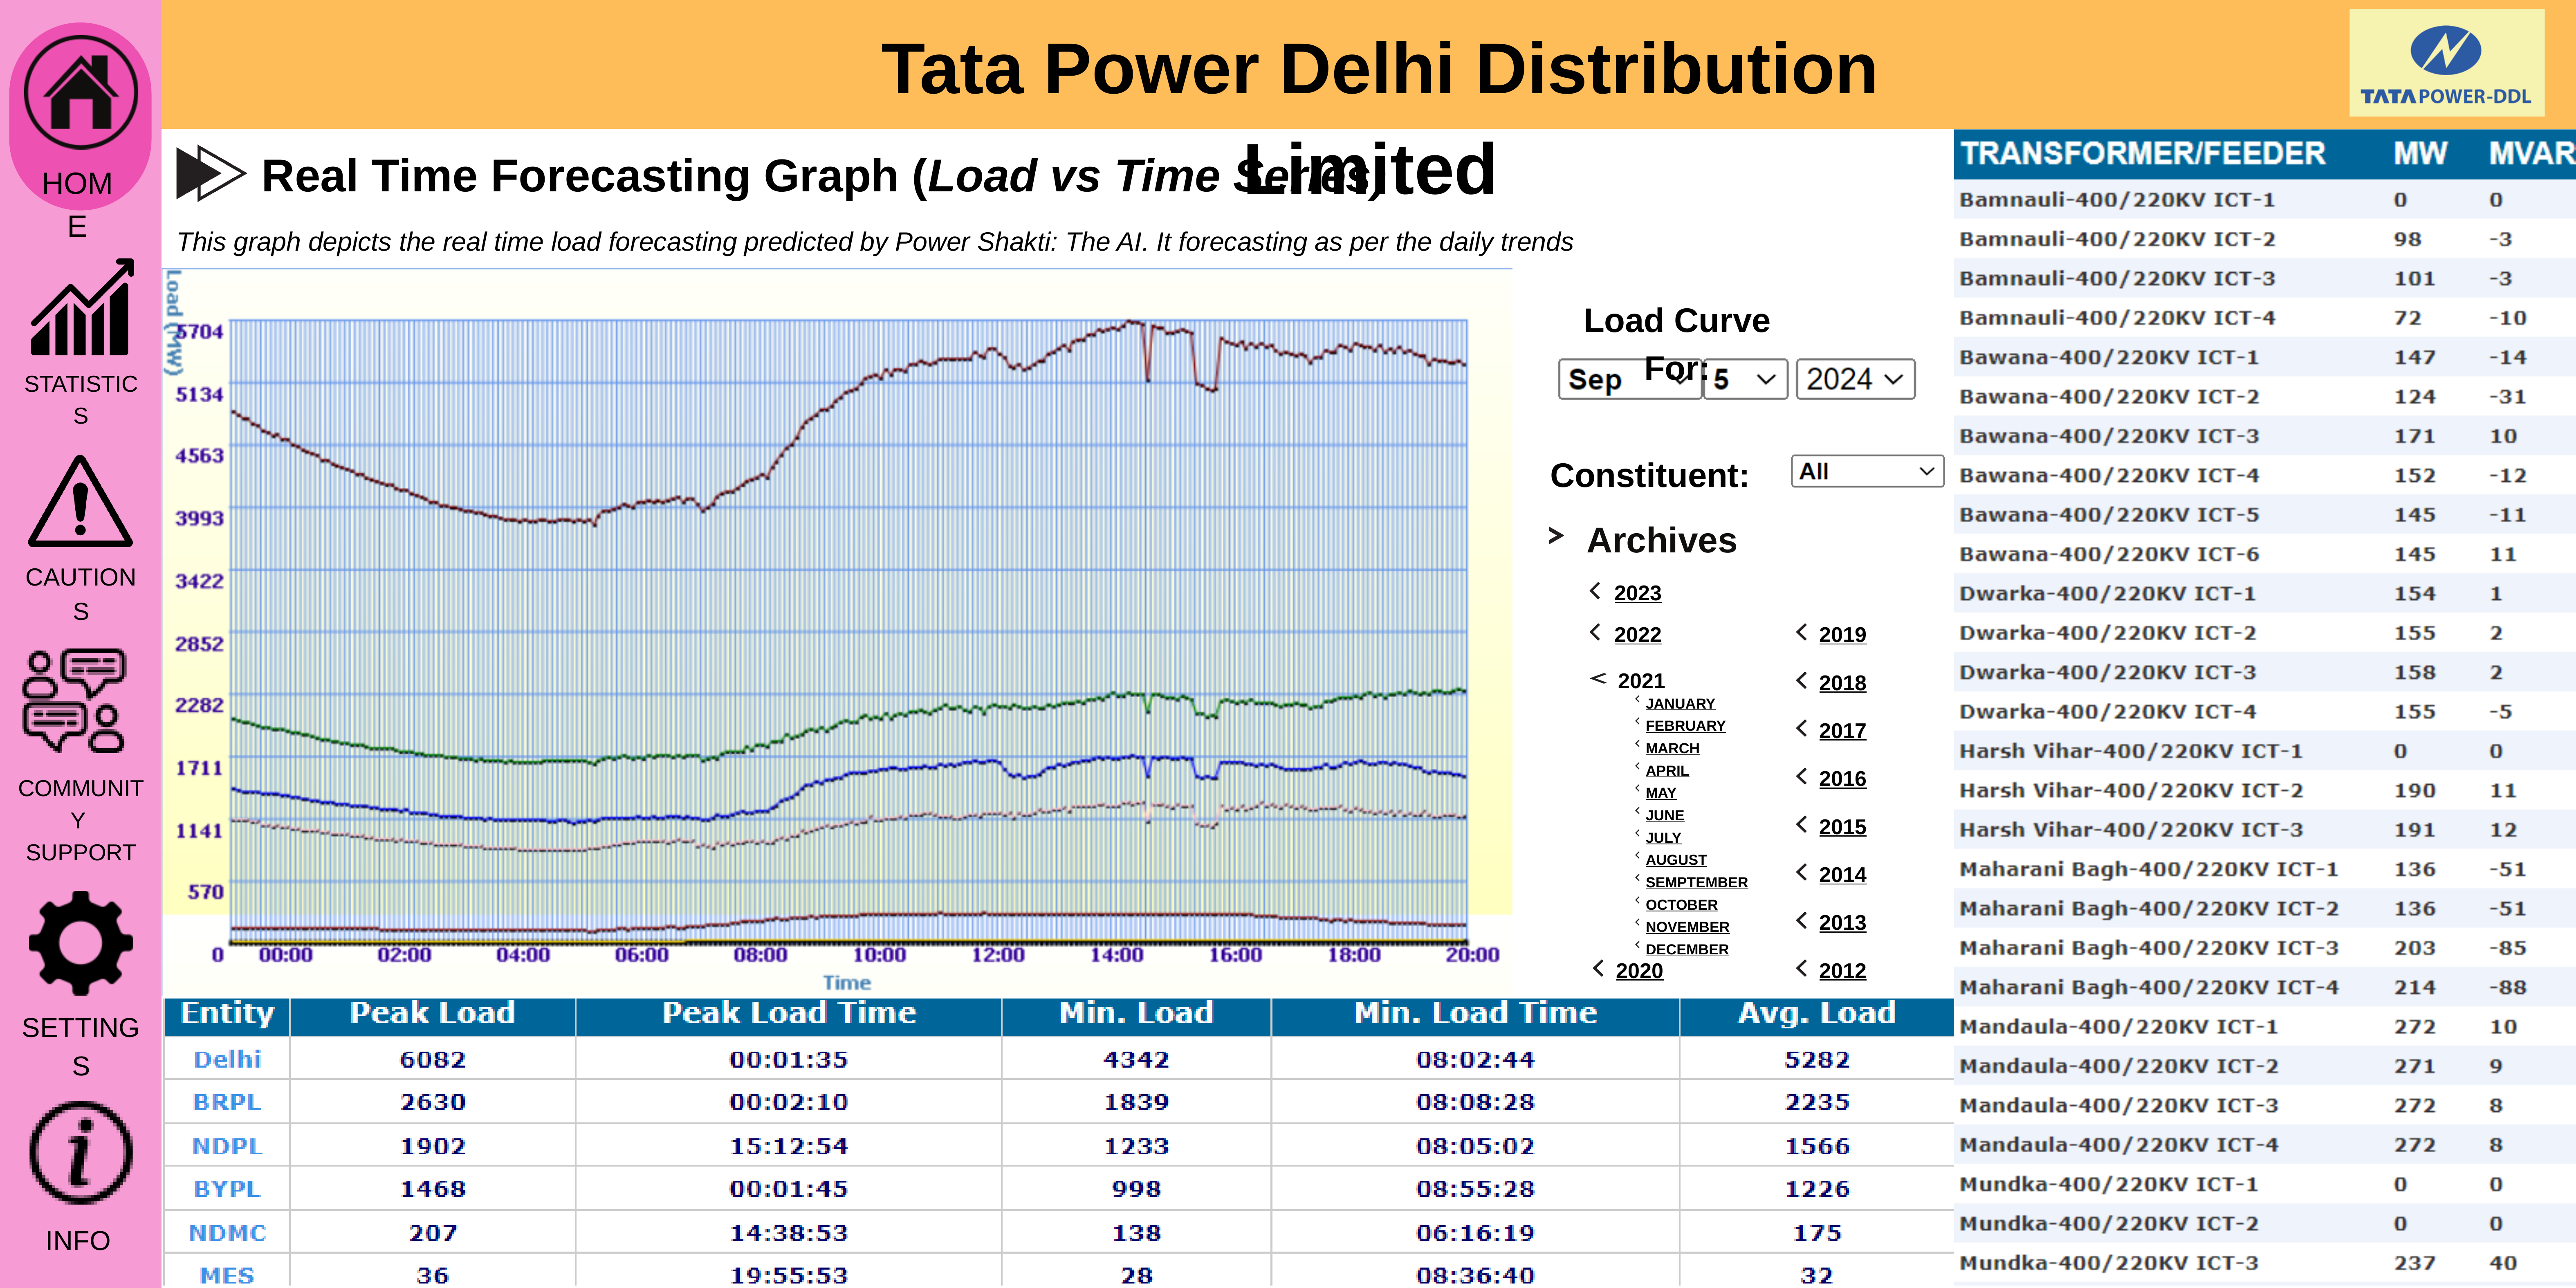

Tata Power Delhi Distribution Limited

HOME

Real Time Forecasting Graph (Load vs Time Series)

This graph depicts the real time load forecasting predicted by Power Shakti: The AI. It forecasting as per the daily trends

STATISTICS

Load Curve For:

Constituent:

CAUTIONS
Archives

2023

2022

2019

COMMUNITY
SUPPORT
2021

2018

JANUARY

FEBRUARY

2017

MARCH

APRIL

2016

MAY

JUNE

2015

JULY

AUGUST

2014

SEMPTEMBER

SETTINGS
OCTOBER

2013

NOVEMBER

DECEMBER

2020

2012

INFO